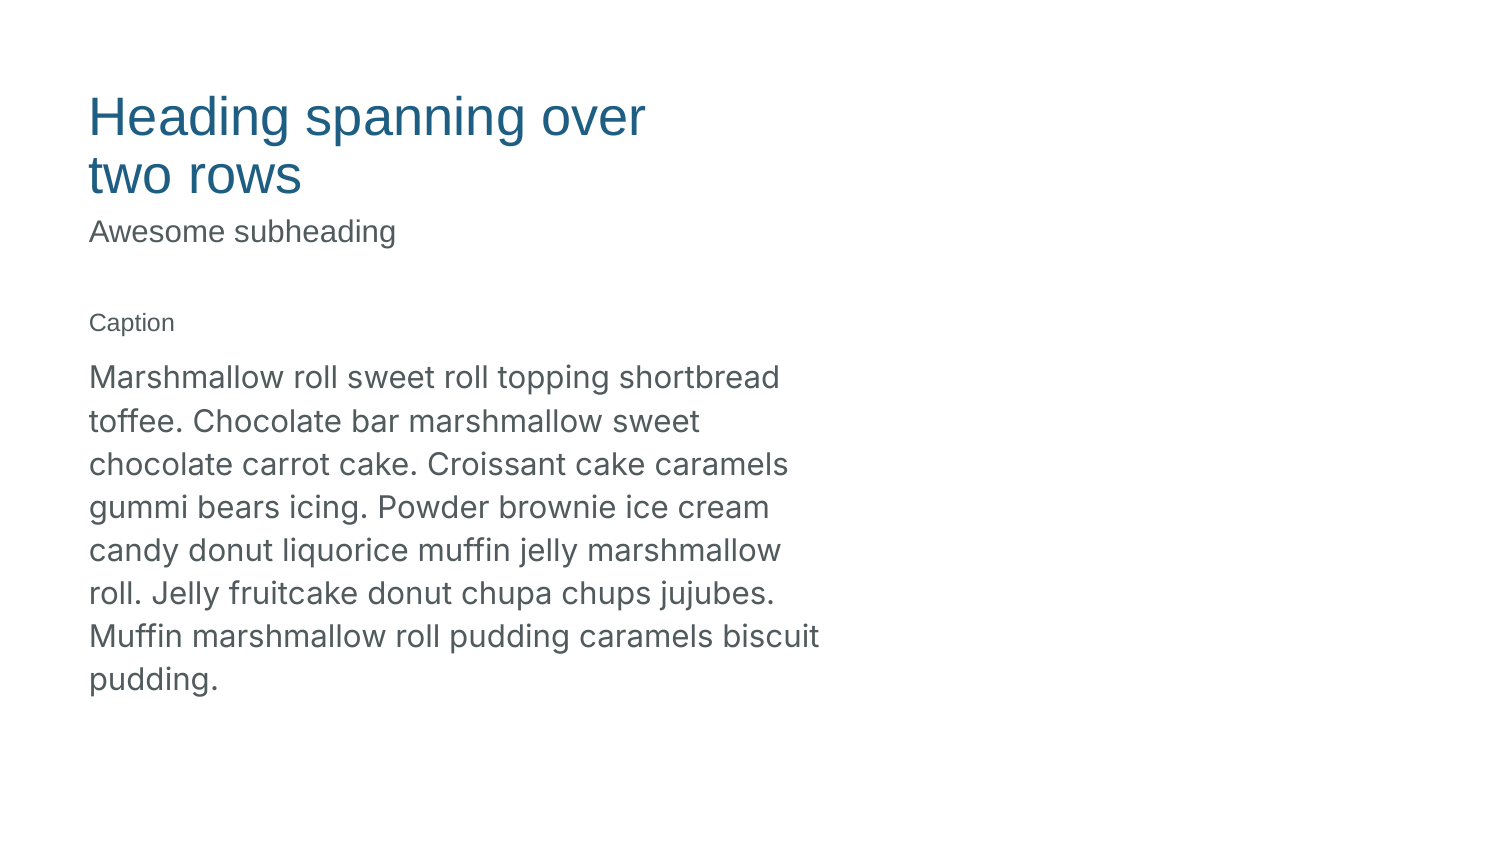

# Heading spanning over two rows
Awesome subheading
Caption

Marshmallow roll sweet roll topping shortbread toffee. Chocolate bar marshmallow sweet chocolate carrot cake. Croissant cake caramels gummi bears icing. Powder brownie ice cream candy donut liquorice muffin jelly marshmallow roll. Jelly fruitcake donut chupa chups jujubes. Muffin marshmallow roll pudding caramels biscuit pudding.